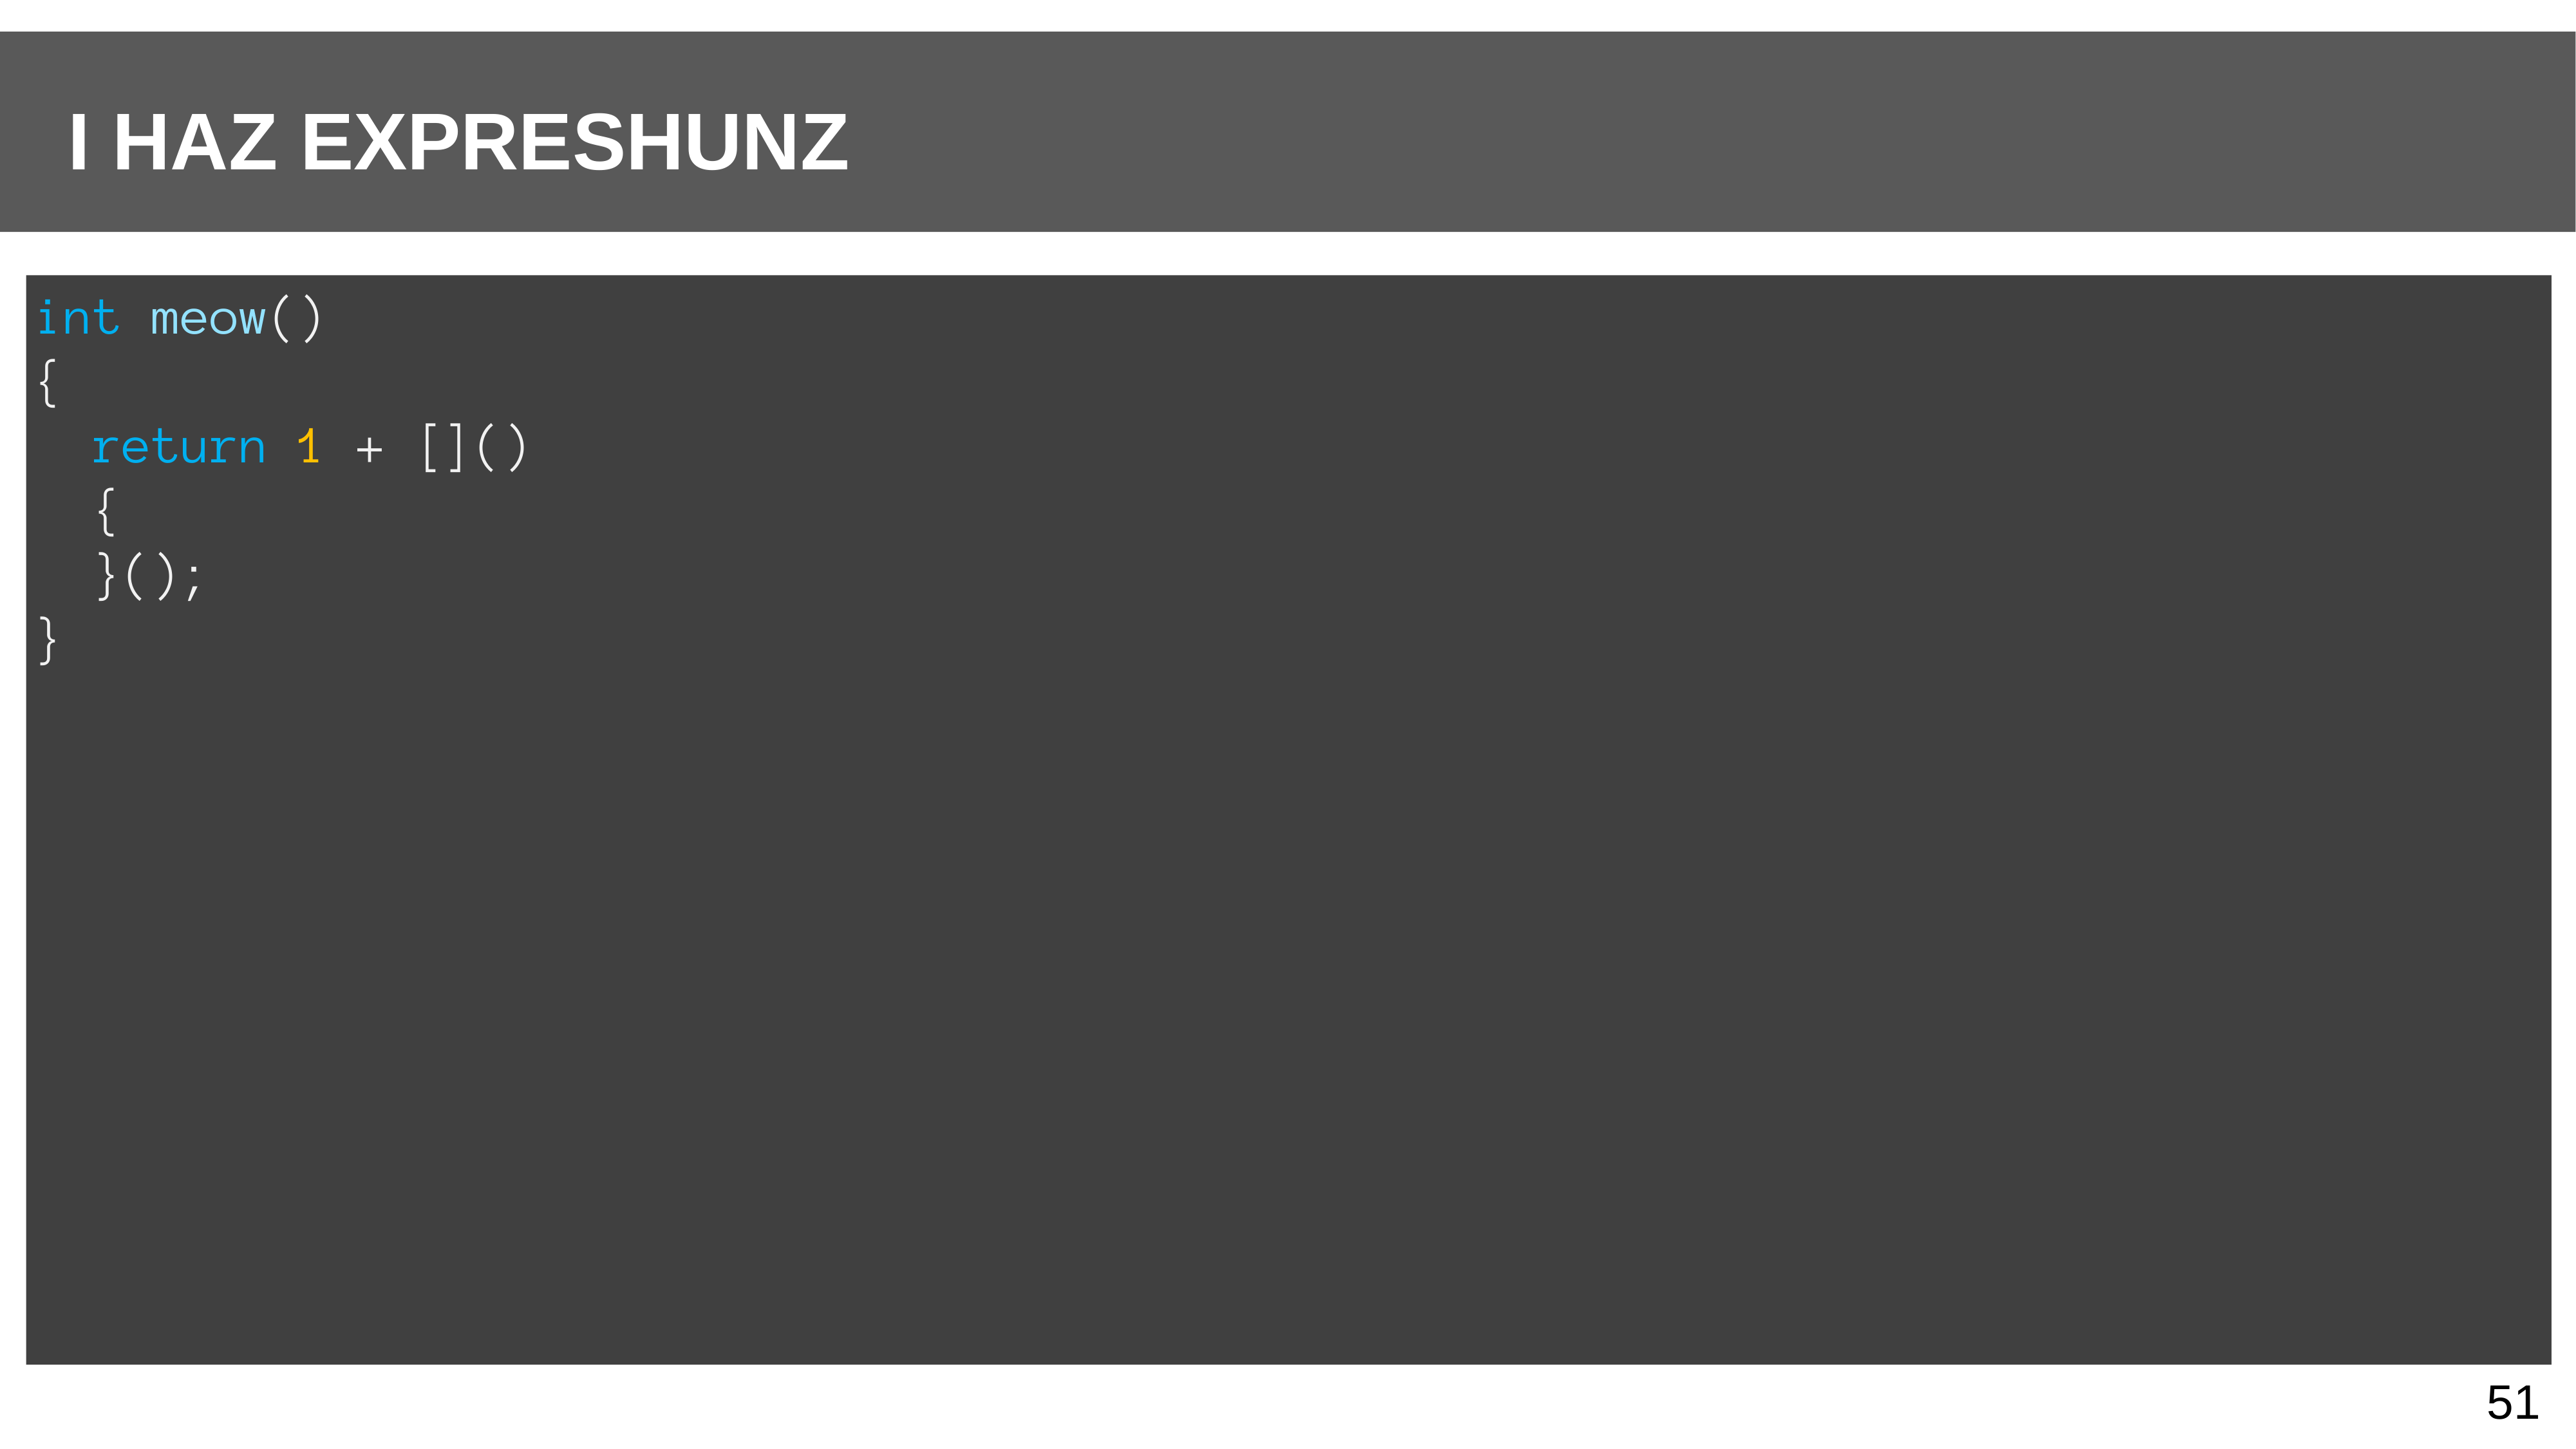

# I HAZ EXPRESHUNZ
int meow()
{
  return 1 + []()
  {
  }();
}